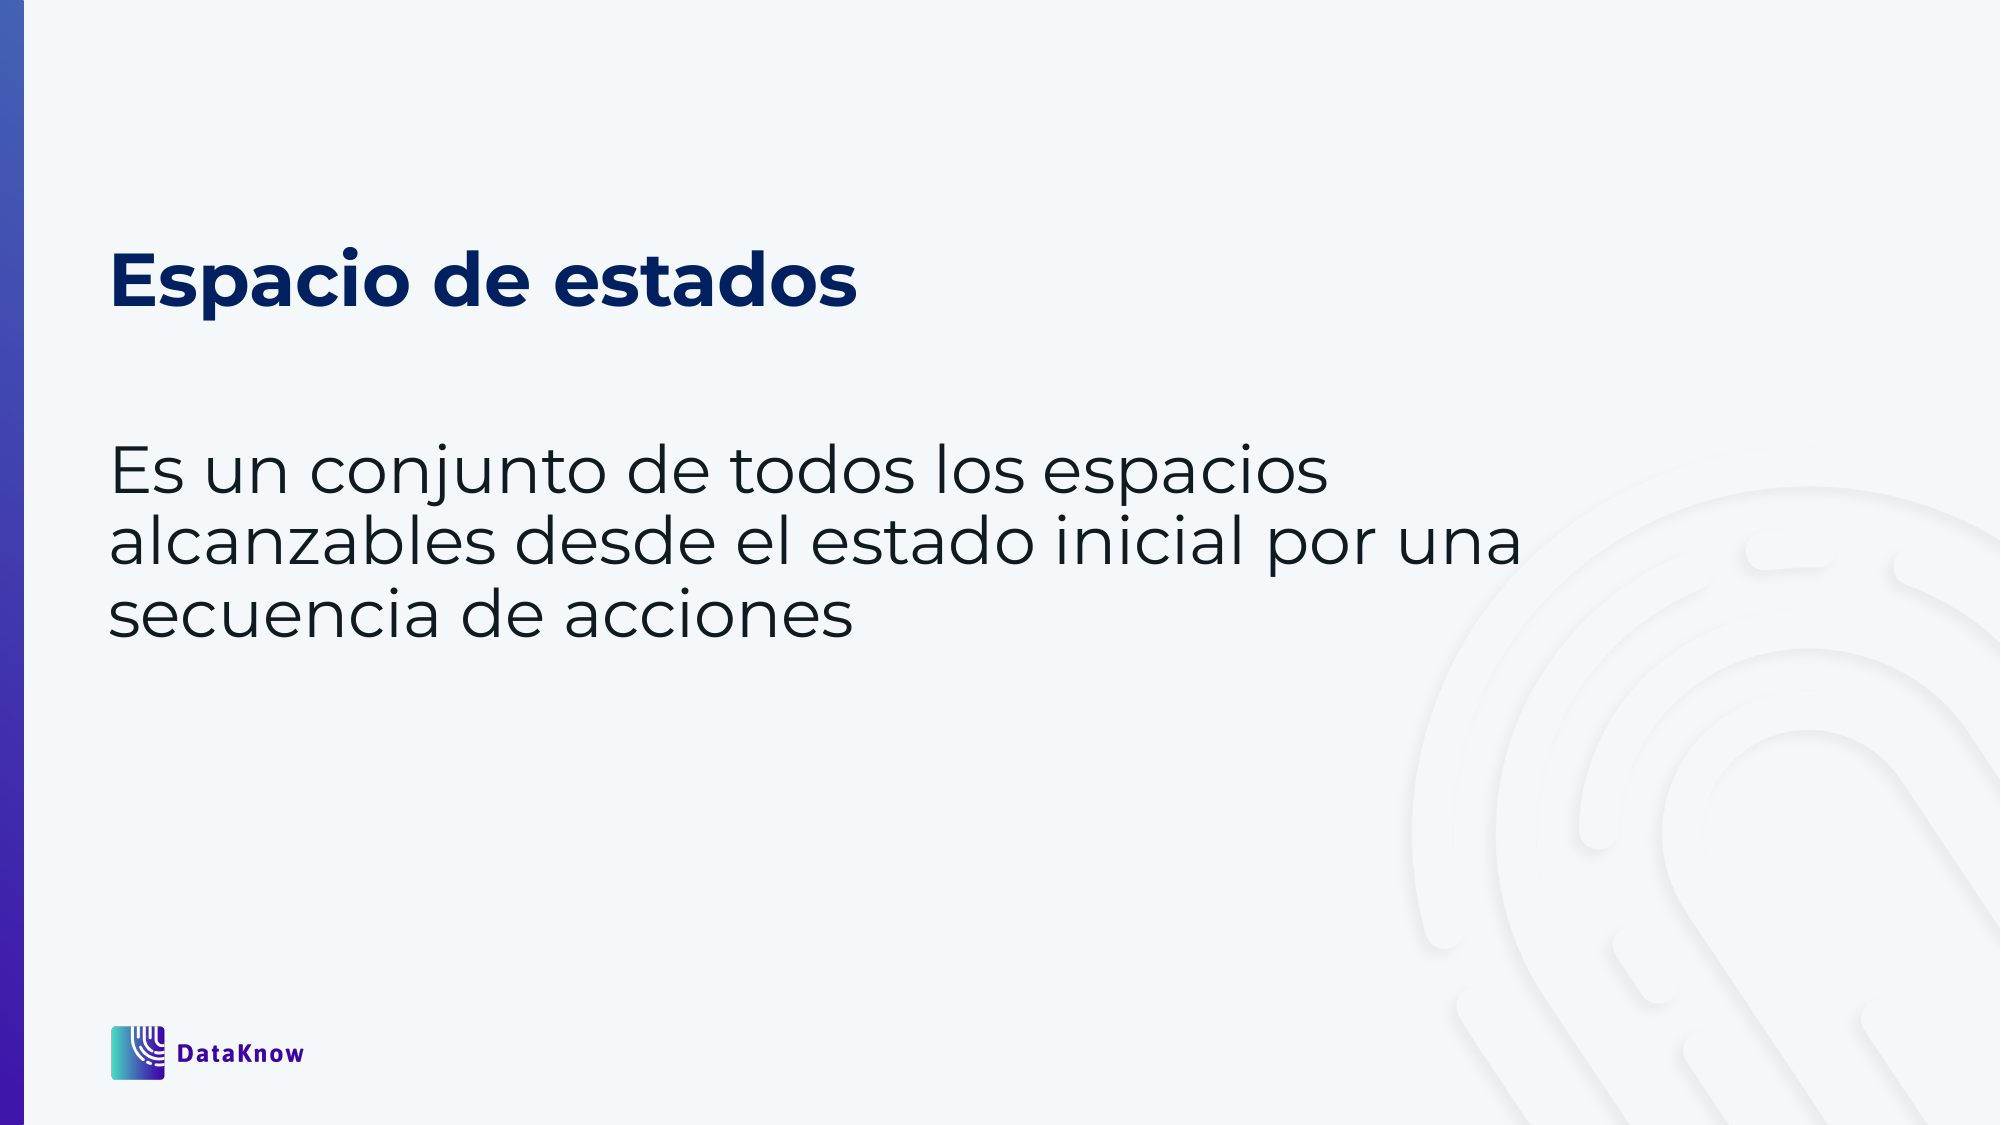

Espacio de estados
Es un conjunto de todos los espacios alcanzables desde el estado inicial por una secuencia de acciones